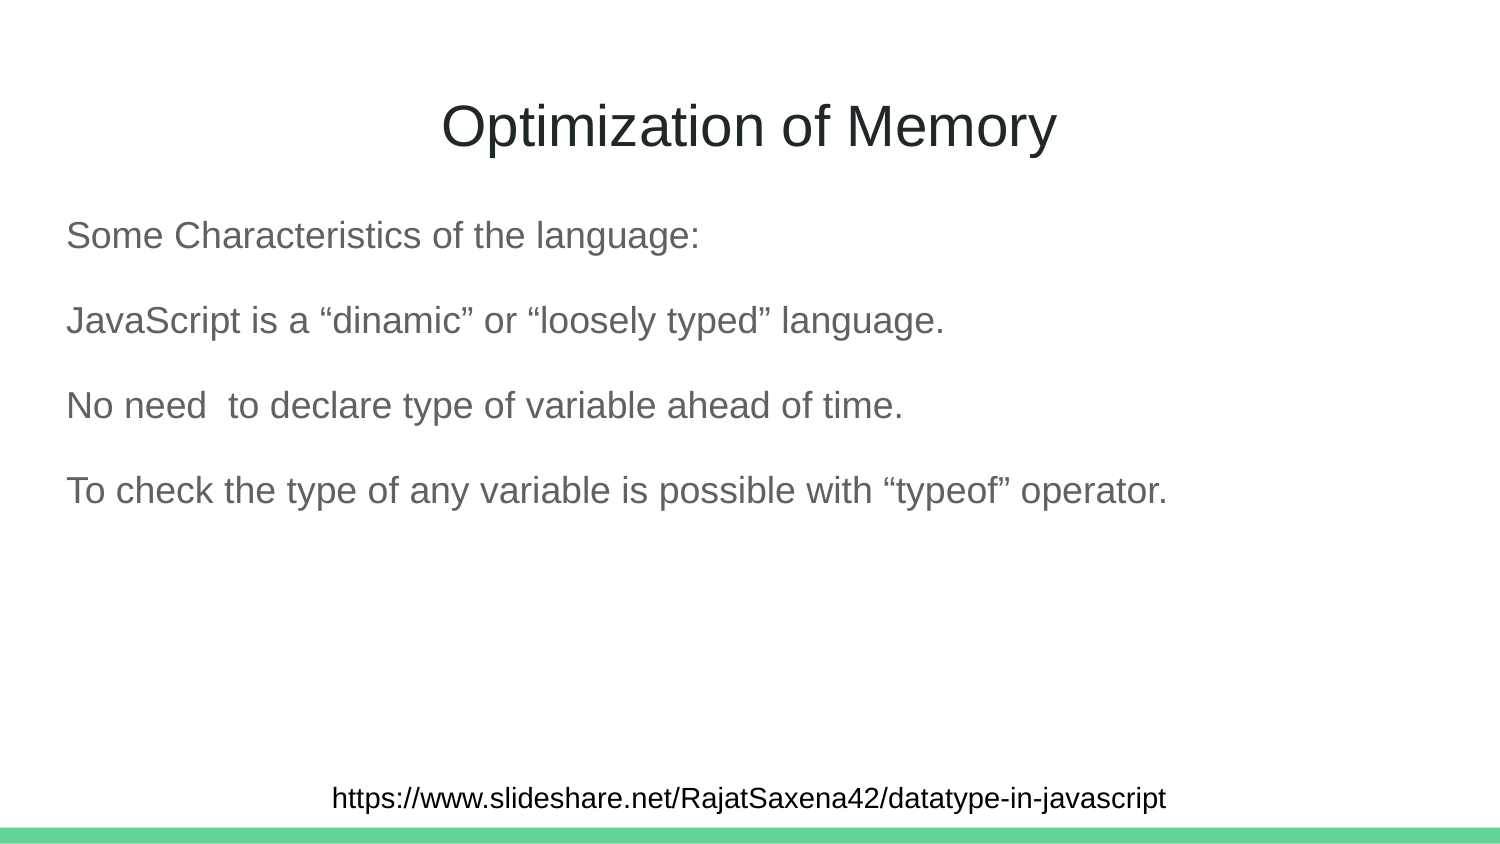

# Optimization of Memory
Some Characteristics of the language:
JavaScript is a “dinamic” or “loosely typed” language.
No need  to declare type of variable ahead of time.
To check the type of any variable is possible with “typeof” operator.

https://www.slideshare.net/RajatSaxena42/datatype-in-javascript